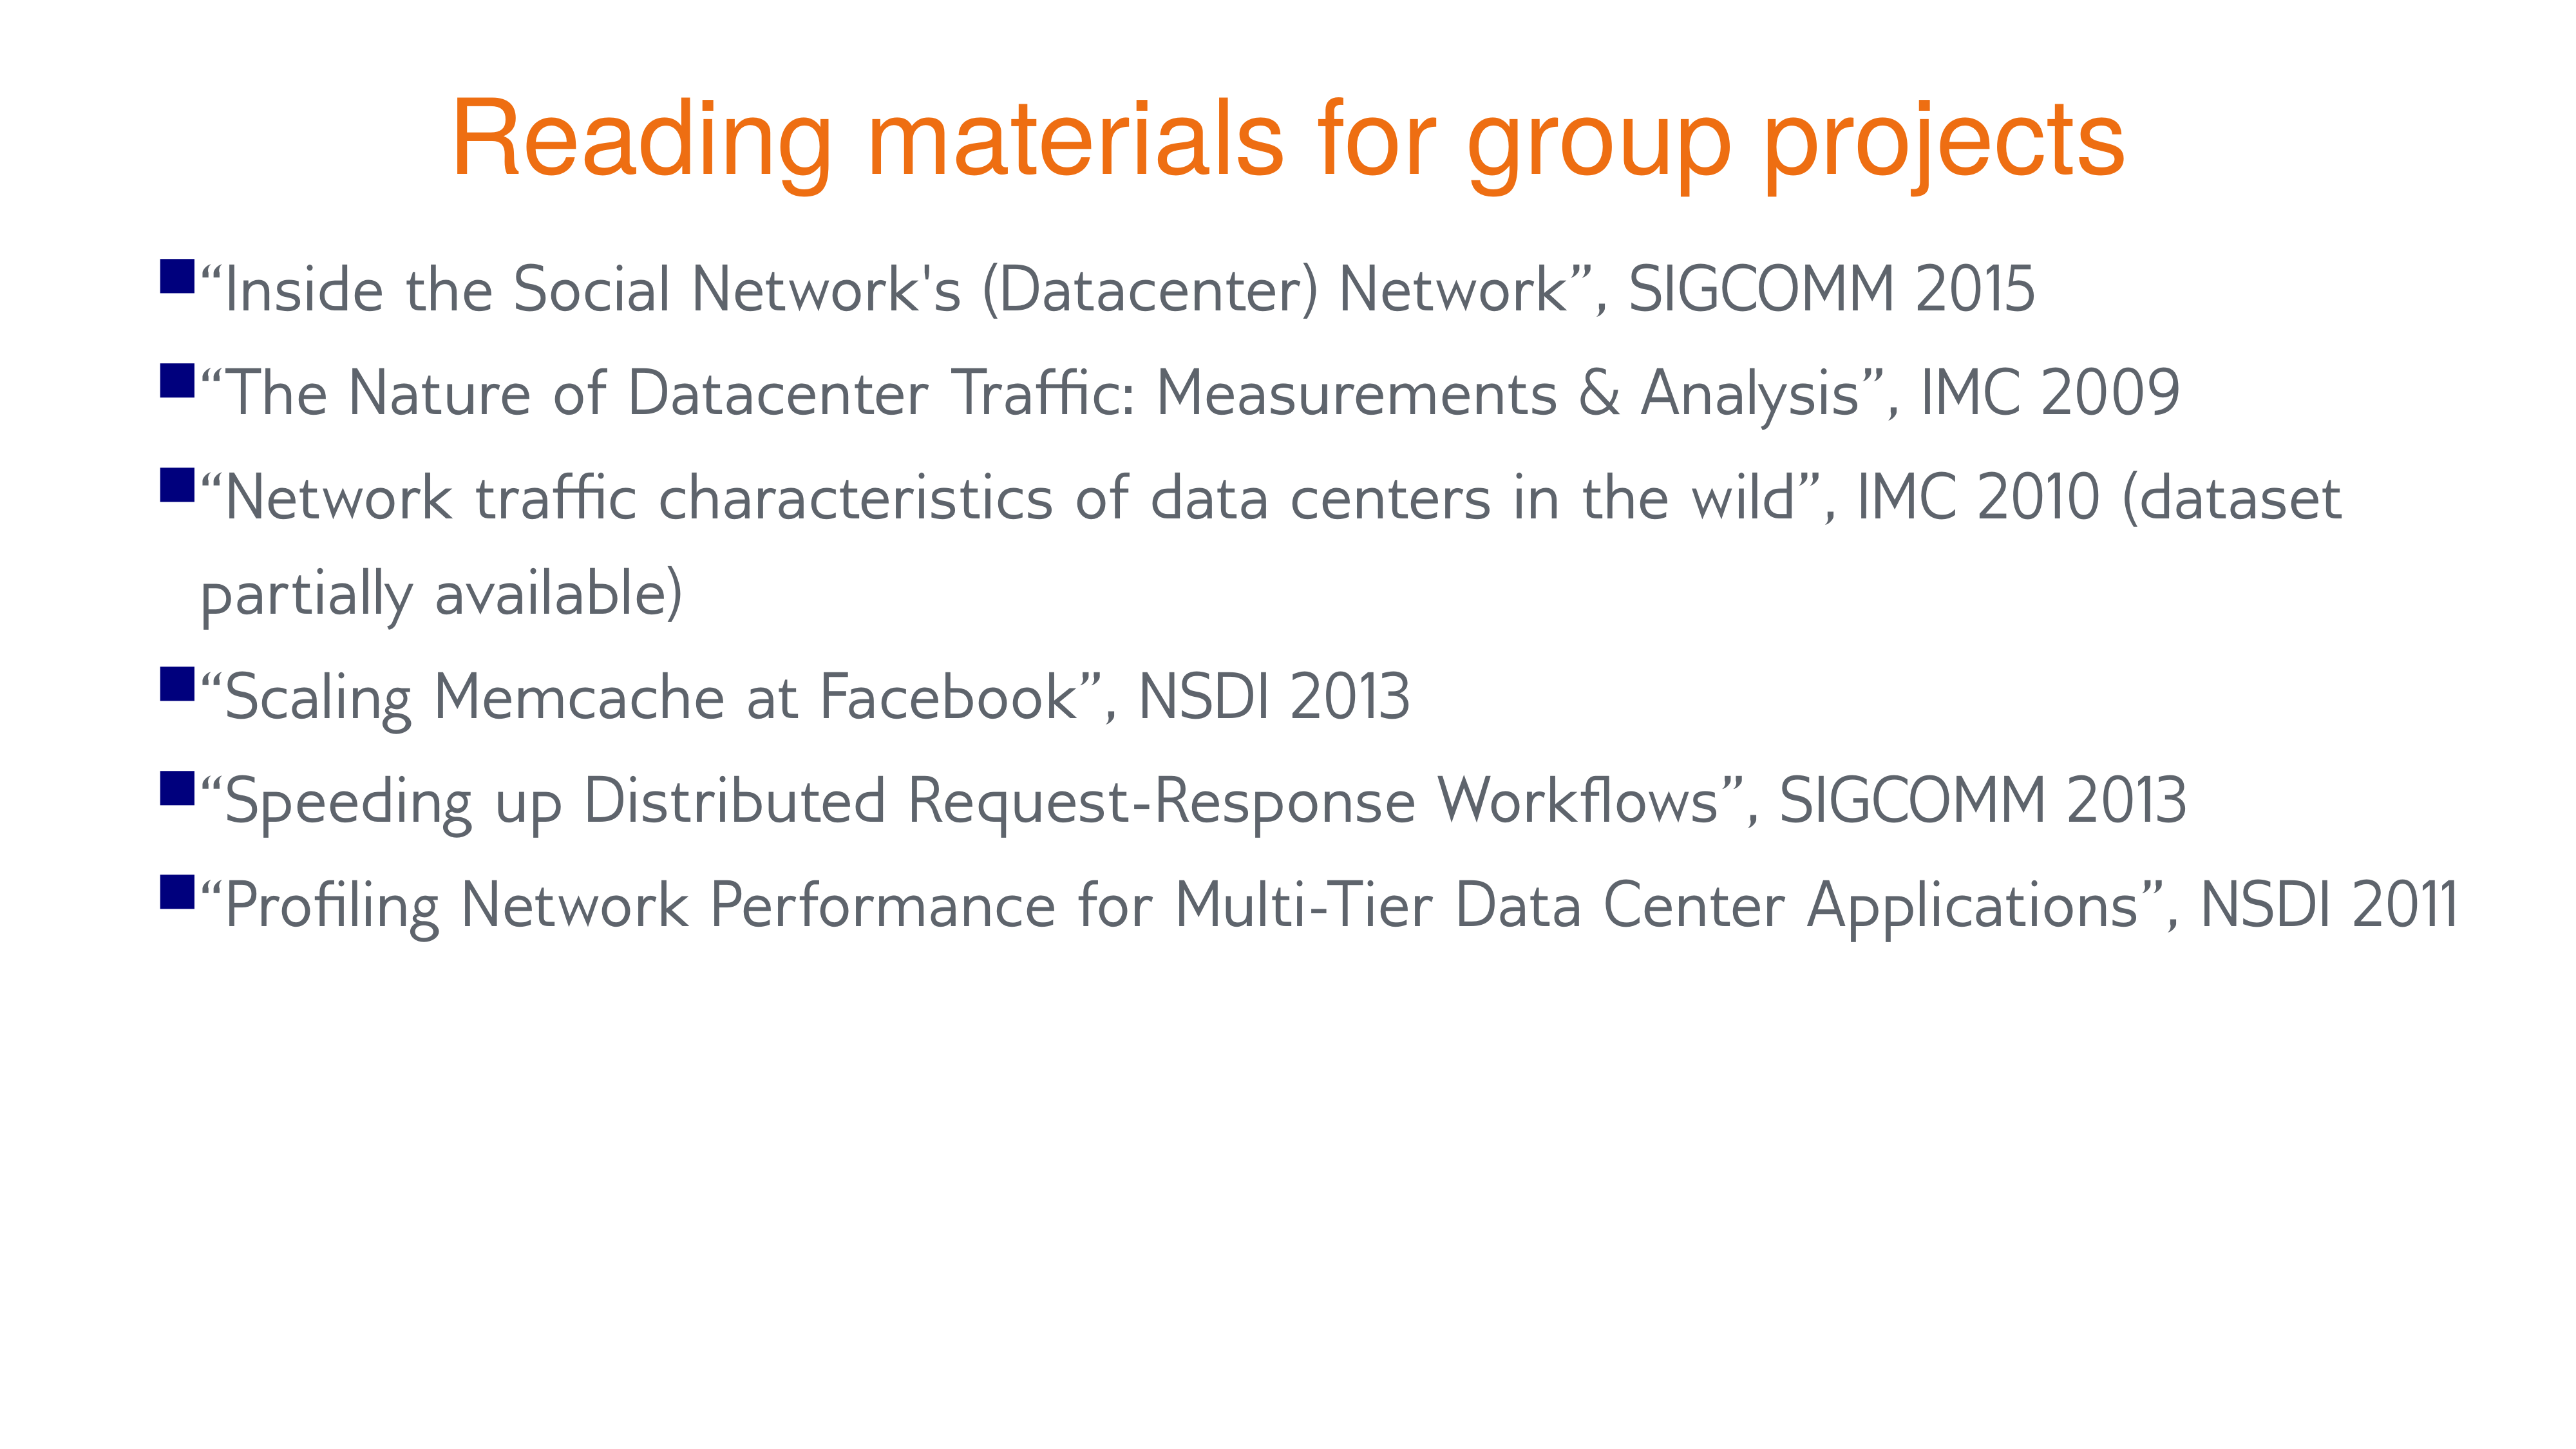

# Reading materials for group projects
“Inside the Social Network's (Datacenter) Network”, SIGCOMM 2015
“The Nature of Datacenter Traffic: Measurements & Analysis”, IMC 2009
“Network traffic characteristics of data centers in the wild”, IMC 2010 (dataset partially available)
“Scaling Memcache at Facebook”, NSDI 2013
“Speeding up Distributed Request-Response Workﬂows”, SIGCOMM 2013
“Profiling Network Performance for Multi-Tier Data Center Applications”, NSDI 2011